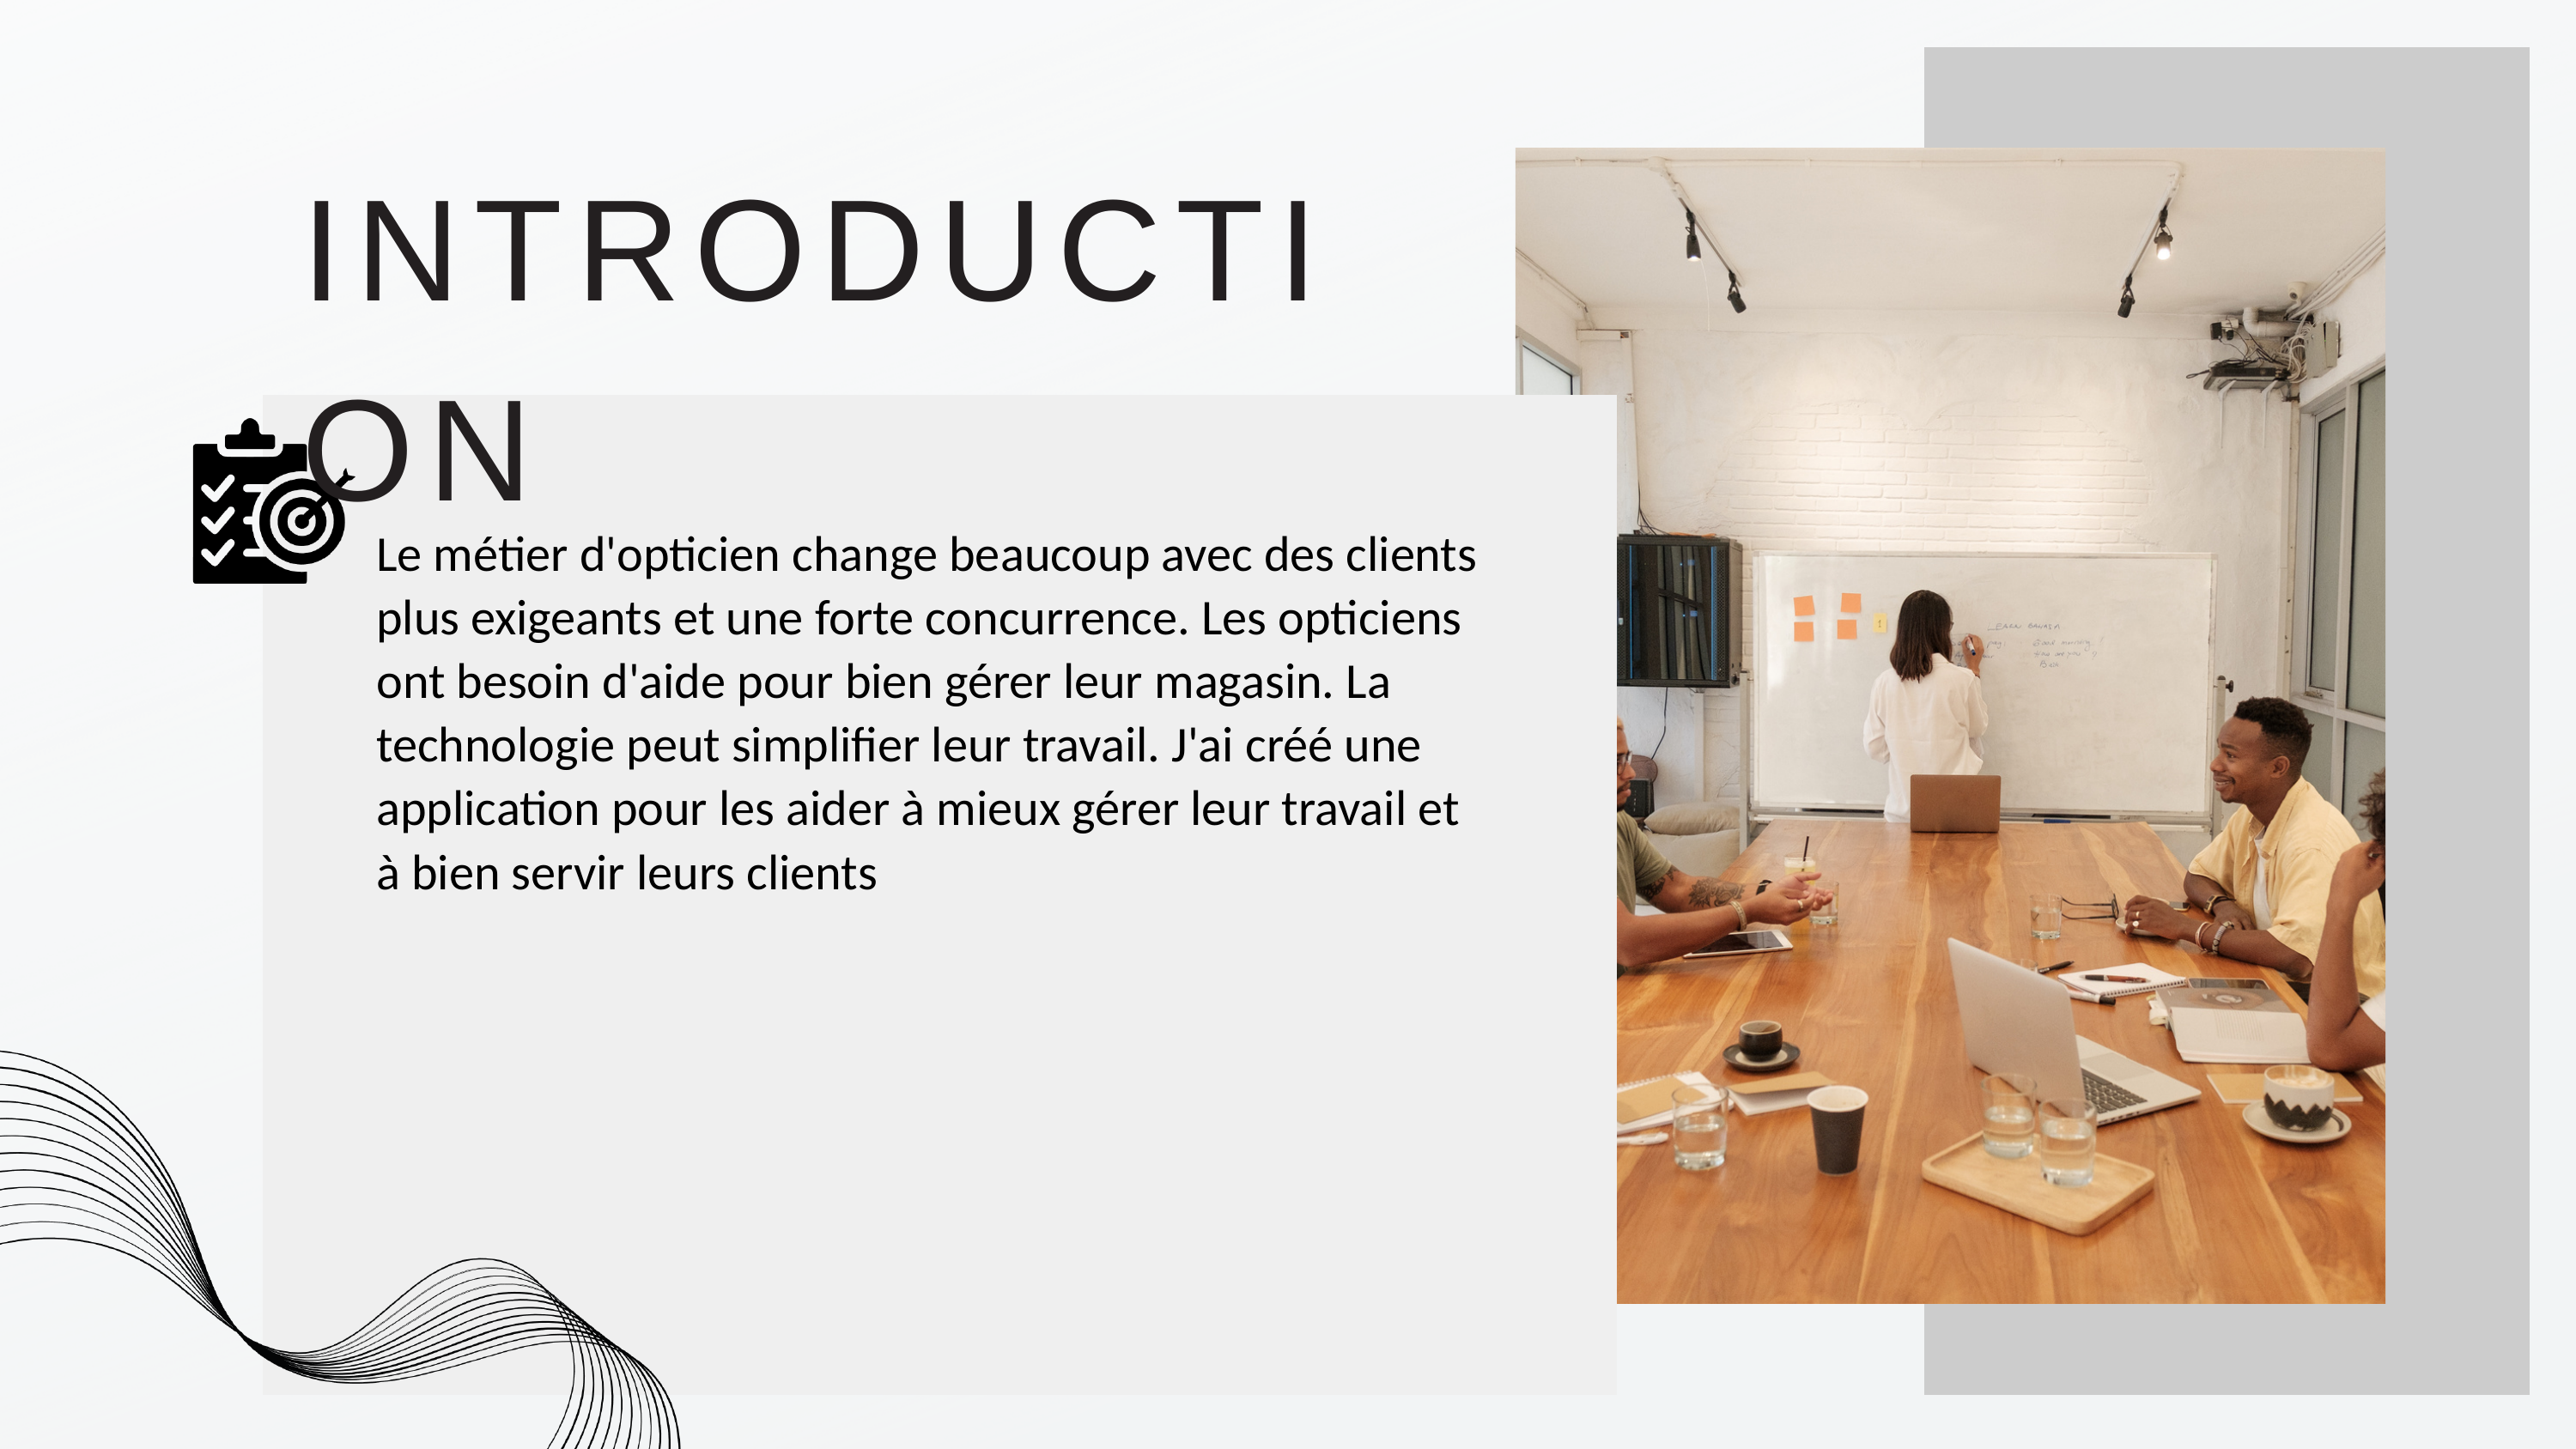

INTRODUCTION

Le métier d'opticien change beaucoup avec des clients plus exigeants et une forte concurrence. Les opticiens ont besoin d'aide pour bien gérer leur magasin. La technologie peut simplifier leur travail. J'ai créé une application pour les aider à mieux gérer leur travail et à bien servir leurs clients